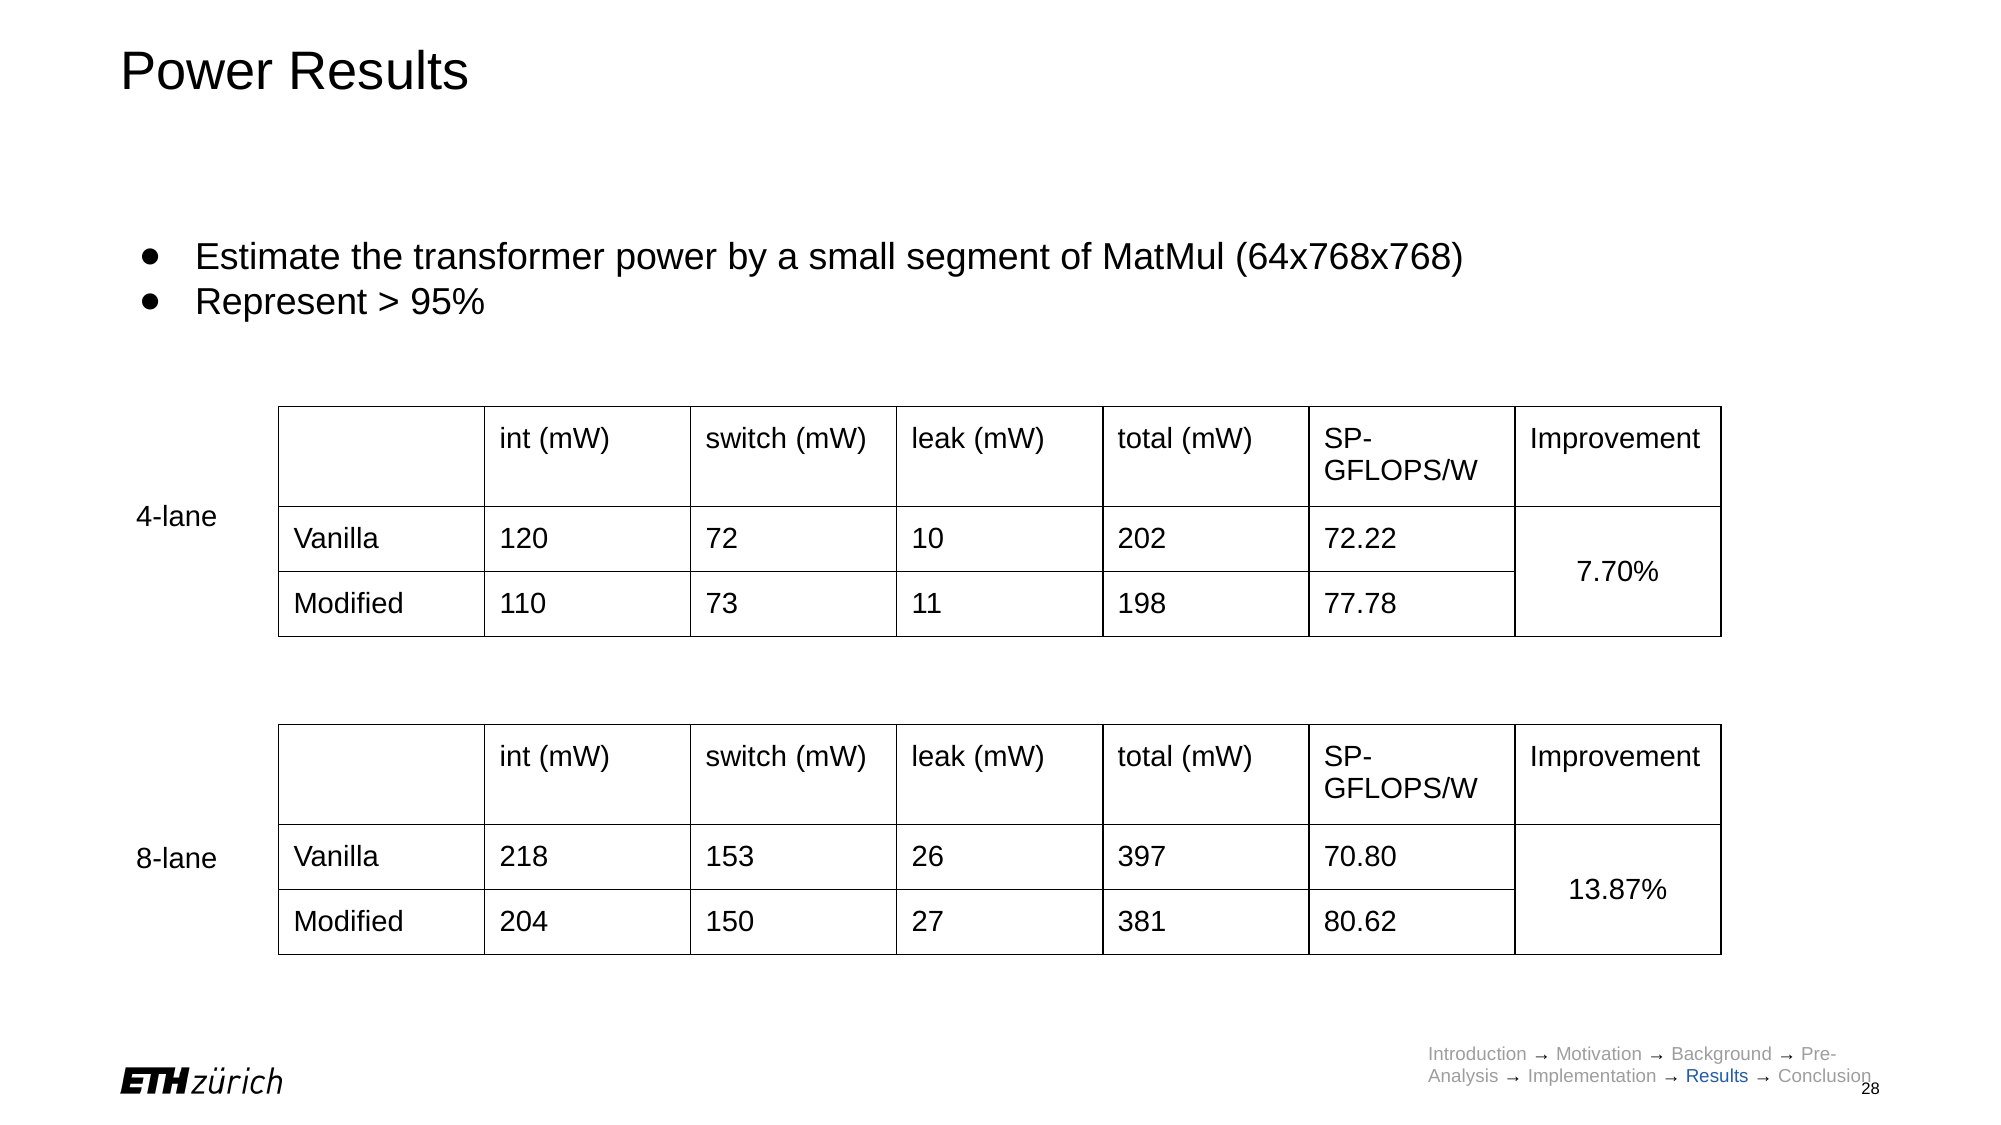

# Power Results
Estimate the transformer power by a small segment of MatMul (64x768x768)
Represent > 95%
|  | int (mW) | switch (mW) | leak (mW) | total (mW) | SP-GFLOPS/W | Improvement |
| --- | --- | --- | --- | --- | --- | --- |
| Vanilla | 120 | 72 | 10 | 202 | 72.22 | 7.70% |
| Modified | 110 | 73 | 11 | 198 | 77.78 |  |
4-lane
|  | int (mW) | switch (mW) | leak (mW) | total (mW) | SP-GFLOPS/W | Improvement |
| --- | --- | --- | --- | --- | --- | --- |
| Vanilla | 218 | 153 | 26 | 397 | 70.80 | 13.87% |
| Modified | 204 | 150 | 27 | 381 | 80.62 |  |
8-lane
Introduction → Motivation → Background → Pre-Analysis → Implementation → Results → Conclusion
28